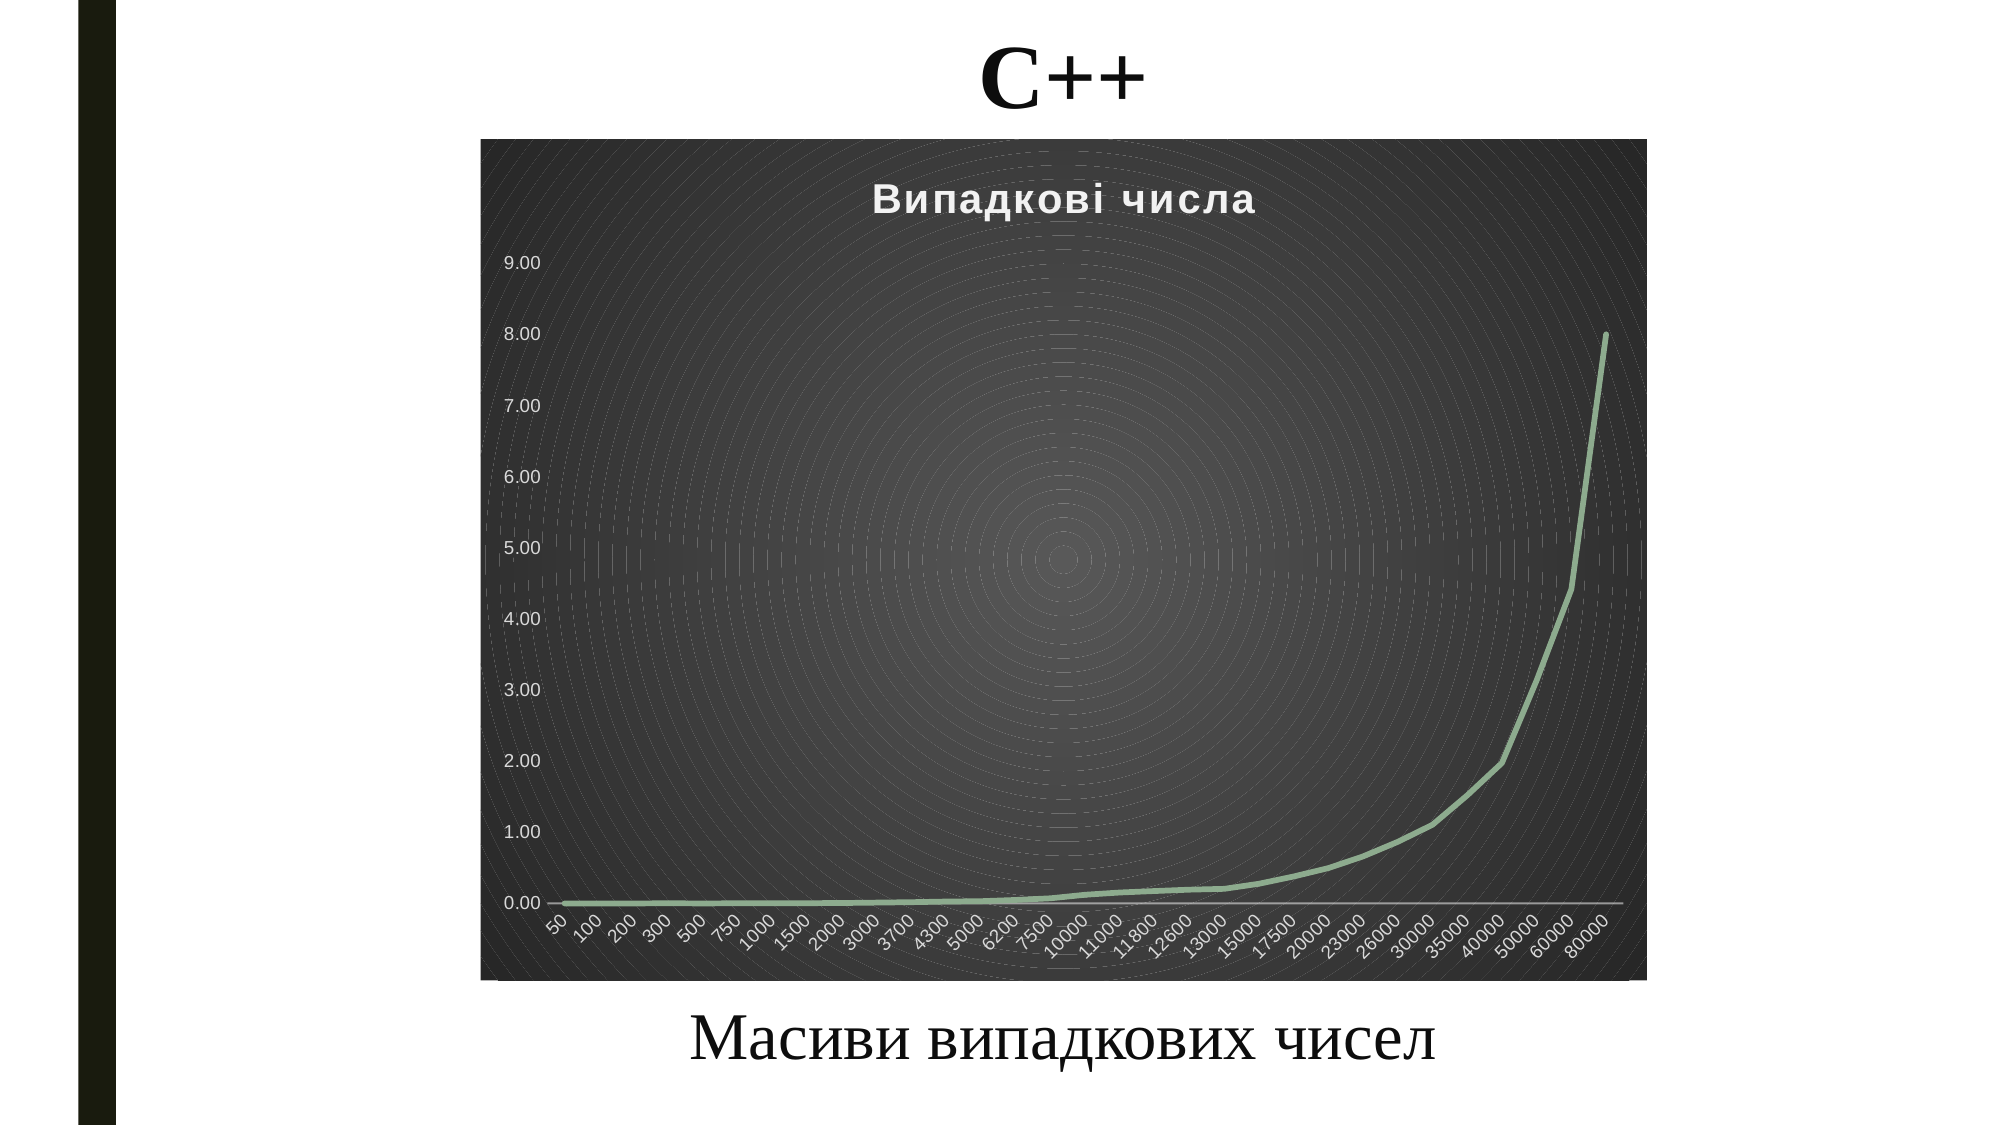

# C++

### Chart: Випадкові числа

| Category |  |
|---|---|
| 50 | 0.0 |
| 100 | 0.0 |
| 200 | 0.0 |
| 300 | 0.001 |
| 500 | 0.0 |
| 750 | 0.001 |
| 1000 | 0.002 |
| 1500 | 0.003 |
| 2000 | 0.005 |
| 3000 | 0.011 |
| 3700 | 0.017 |
| 4300 | 0.026 |
| 5000 | 0.031 |
| 6200 | 0.049 |
| 7500 | 0.072 |
| 10000 | 0.122 |
| 11000 | 0.153 |
| 11800 | 0.174 |
| 12600 | 0.193 |
| 13000 | 0.205 |
| 15000 | 0.276 |
| 17500 | 0.378 |
| 20000 | 0.496 |
| 23000 | 0.661 |
| 26000 | 0.866 |
| 30000 | 1.106 |
| 35000 | 1.52 |
| 40000 | 1.975 |
| 50000 | 3.138 |
| 60000 | 4.42 |
| 80000 | 8.005 |
Масиви випадкових чисел